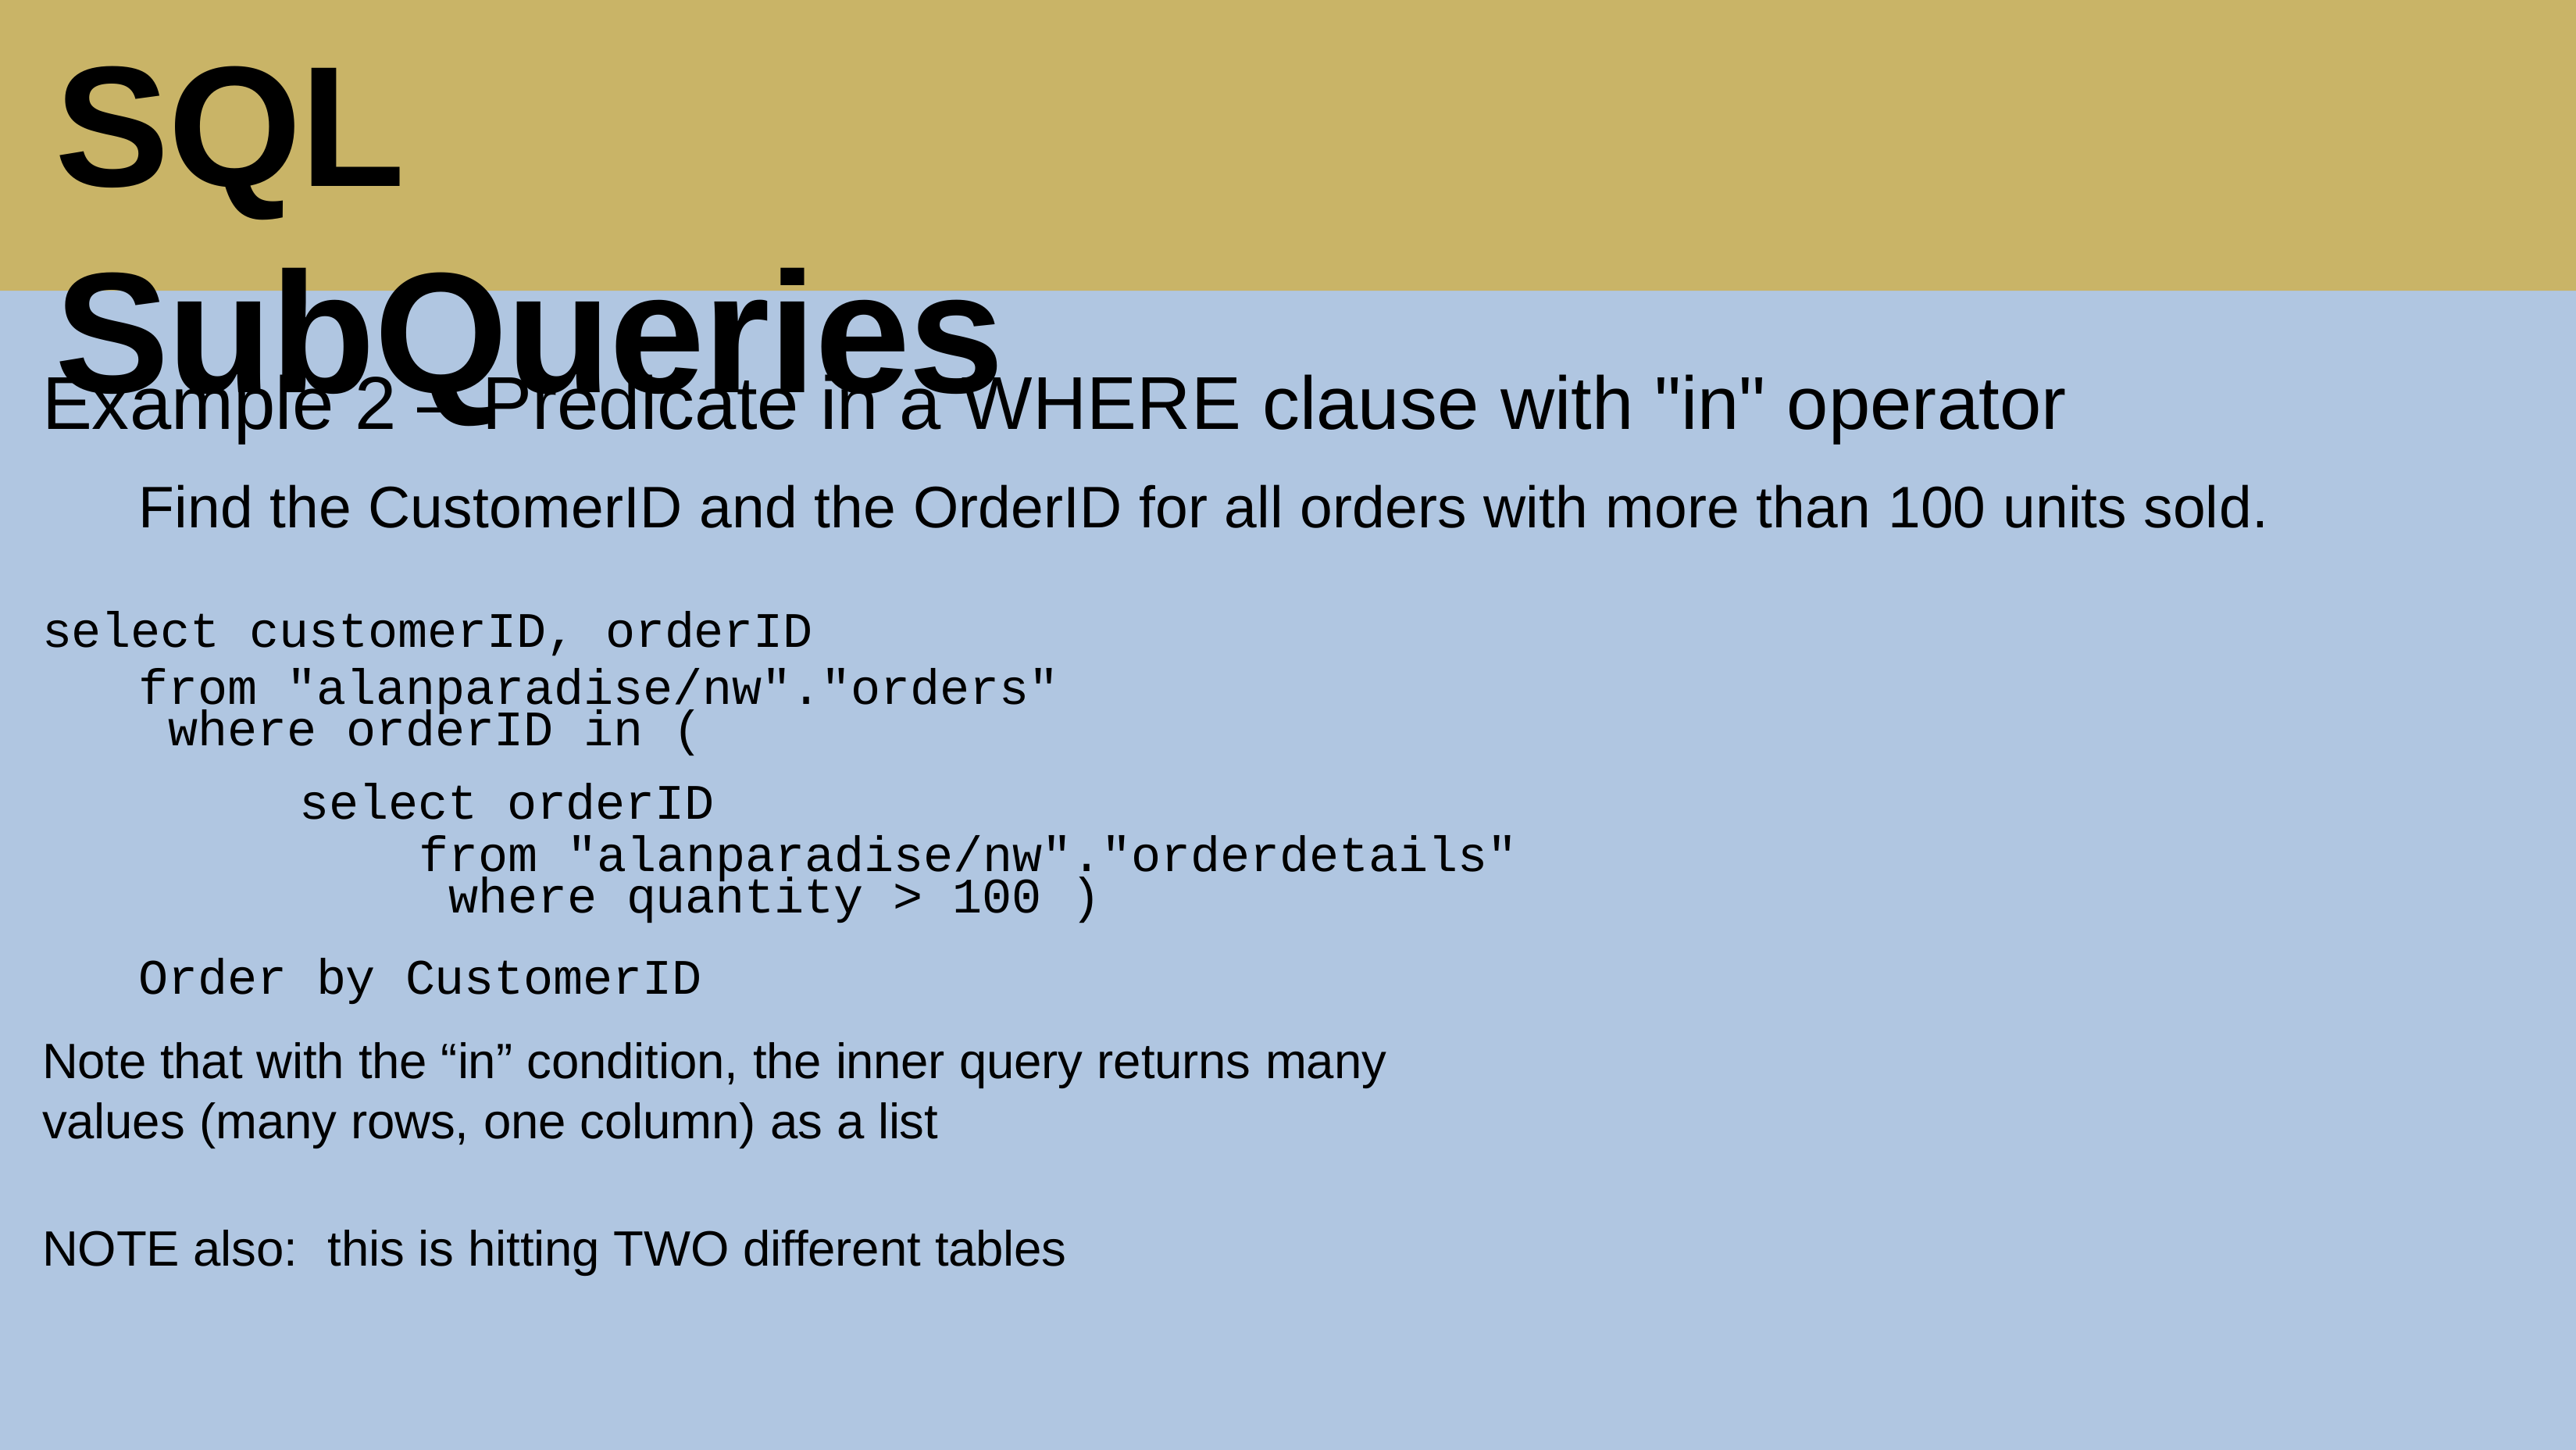

# SQL SubQueries
Example 2 –	Predicate in a WHERE clause with "in" operator
Find the CustomerID and the OrderID for all orders with more than 100 units sold.

select customerID, orderID
from "alanparadise/nw"."orders"  where orderID in (
select orderID
from "alanparadise/nw"."orderdetails"  where quantity > 100 )
Order by CustomerID
Note that with the “in” condition, the inner query returns many values (many rows, one column) as a list

NOTE also:	this is hitting TWO different tables